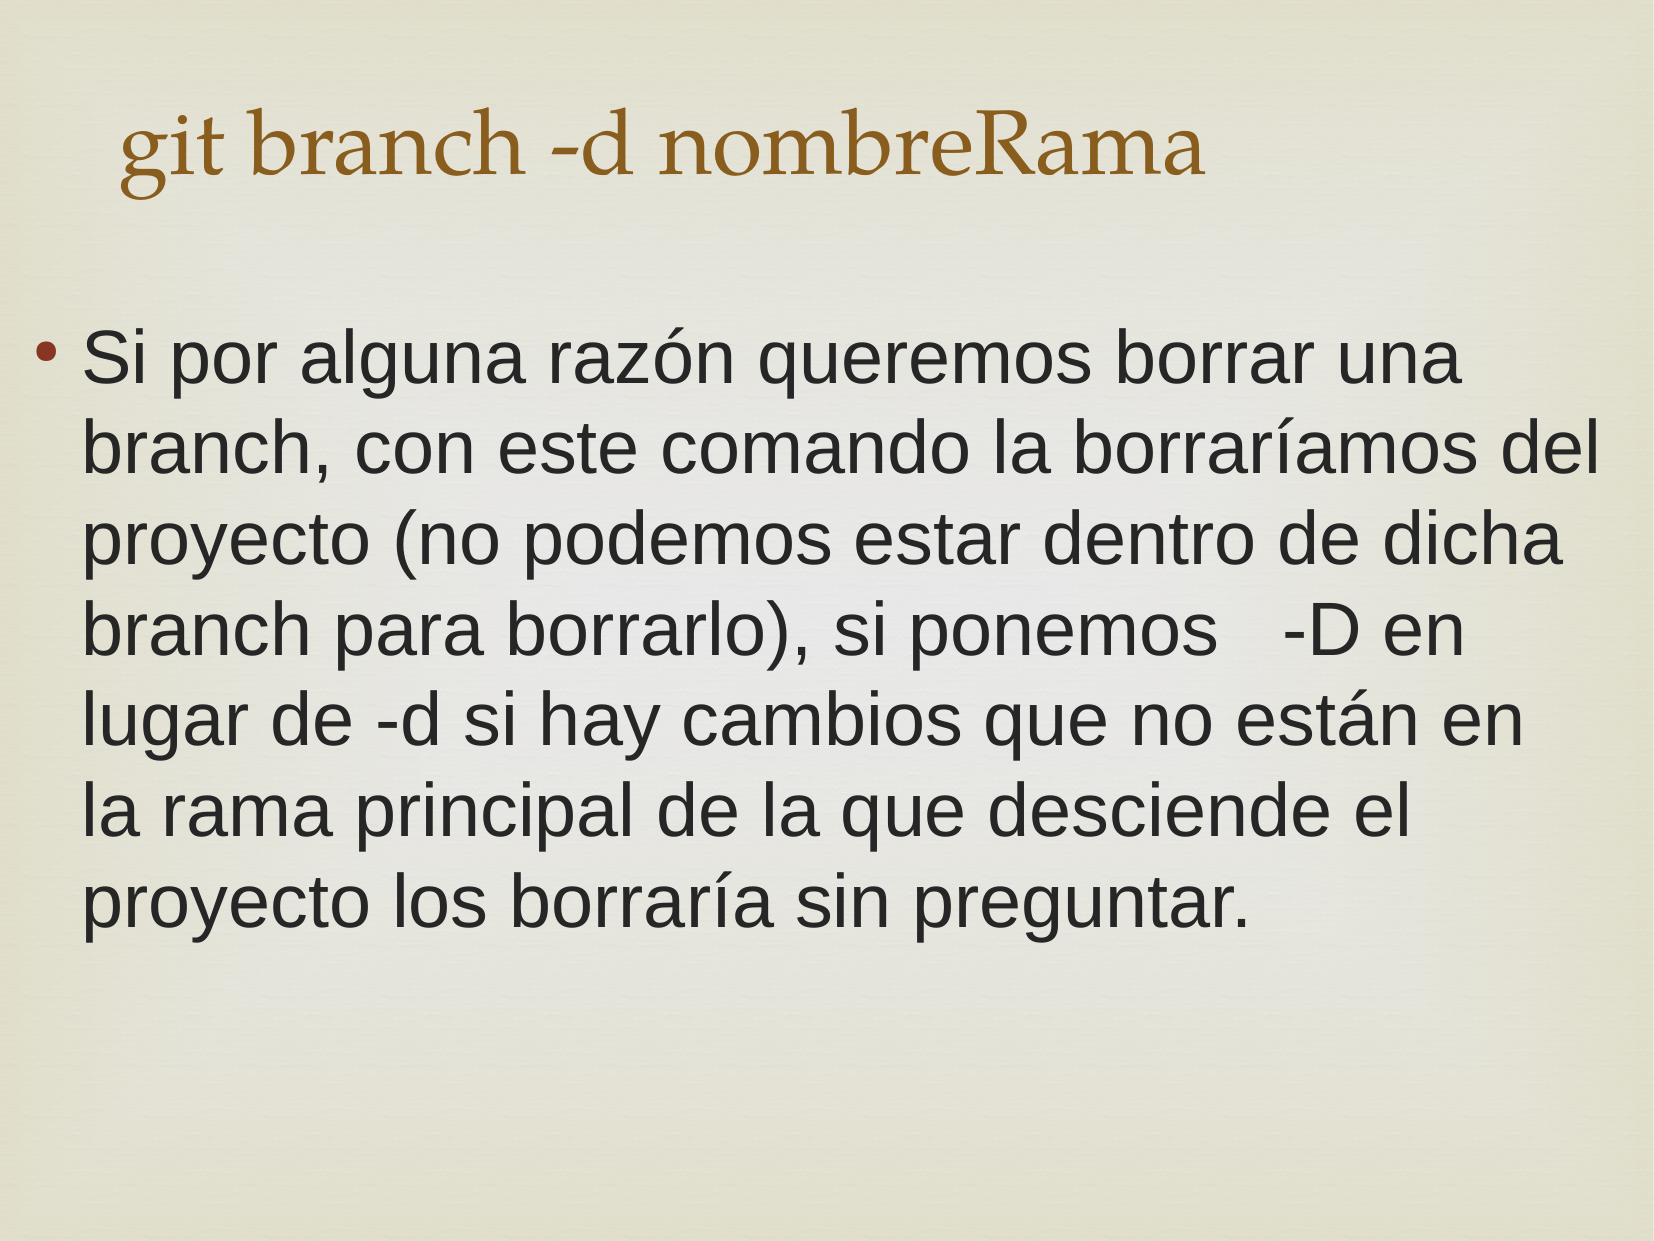

git branch -d nombreRama
Si por alguna razón queremos borrar una branch, con este comando la borraríamos del proyecto (no podemos estar dentro de dicha branch para borrarlo), si ponemos   -D en lugar de -d si hay cambios que no están en la rama principal de la que desciende el proyecto los borraría sin preguntar.